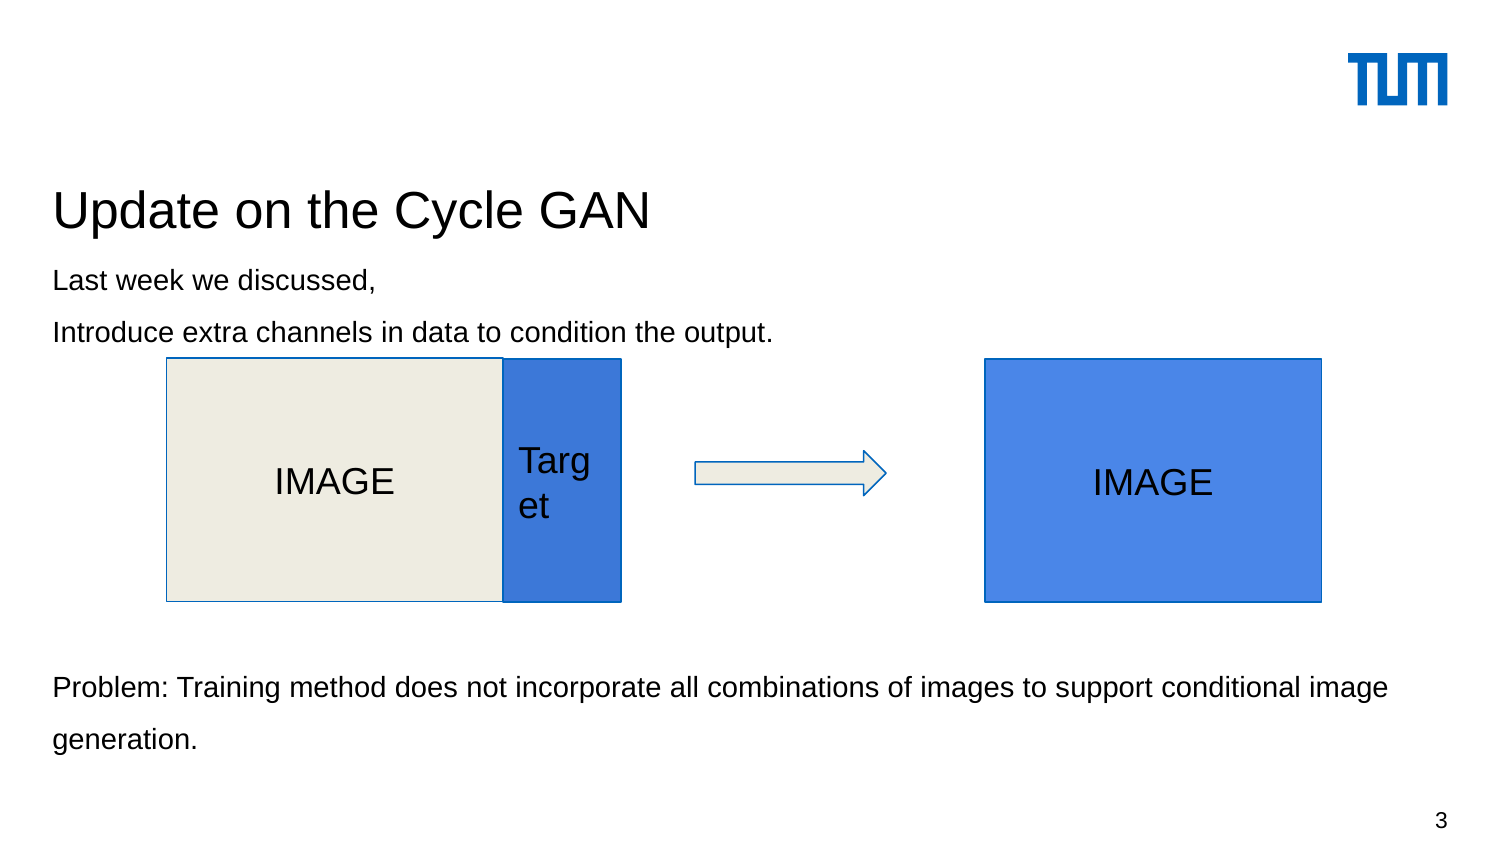

# Update on the Cycle GAN
Last week we discussed,
Introduce extra channels in data to condition the output.
IMAGE
Target
IMAGE

Problem: Training method does not incorporate all combinations of images to support conditional image generation.
3